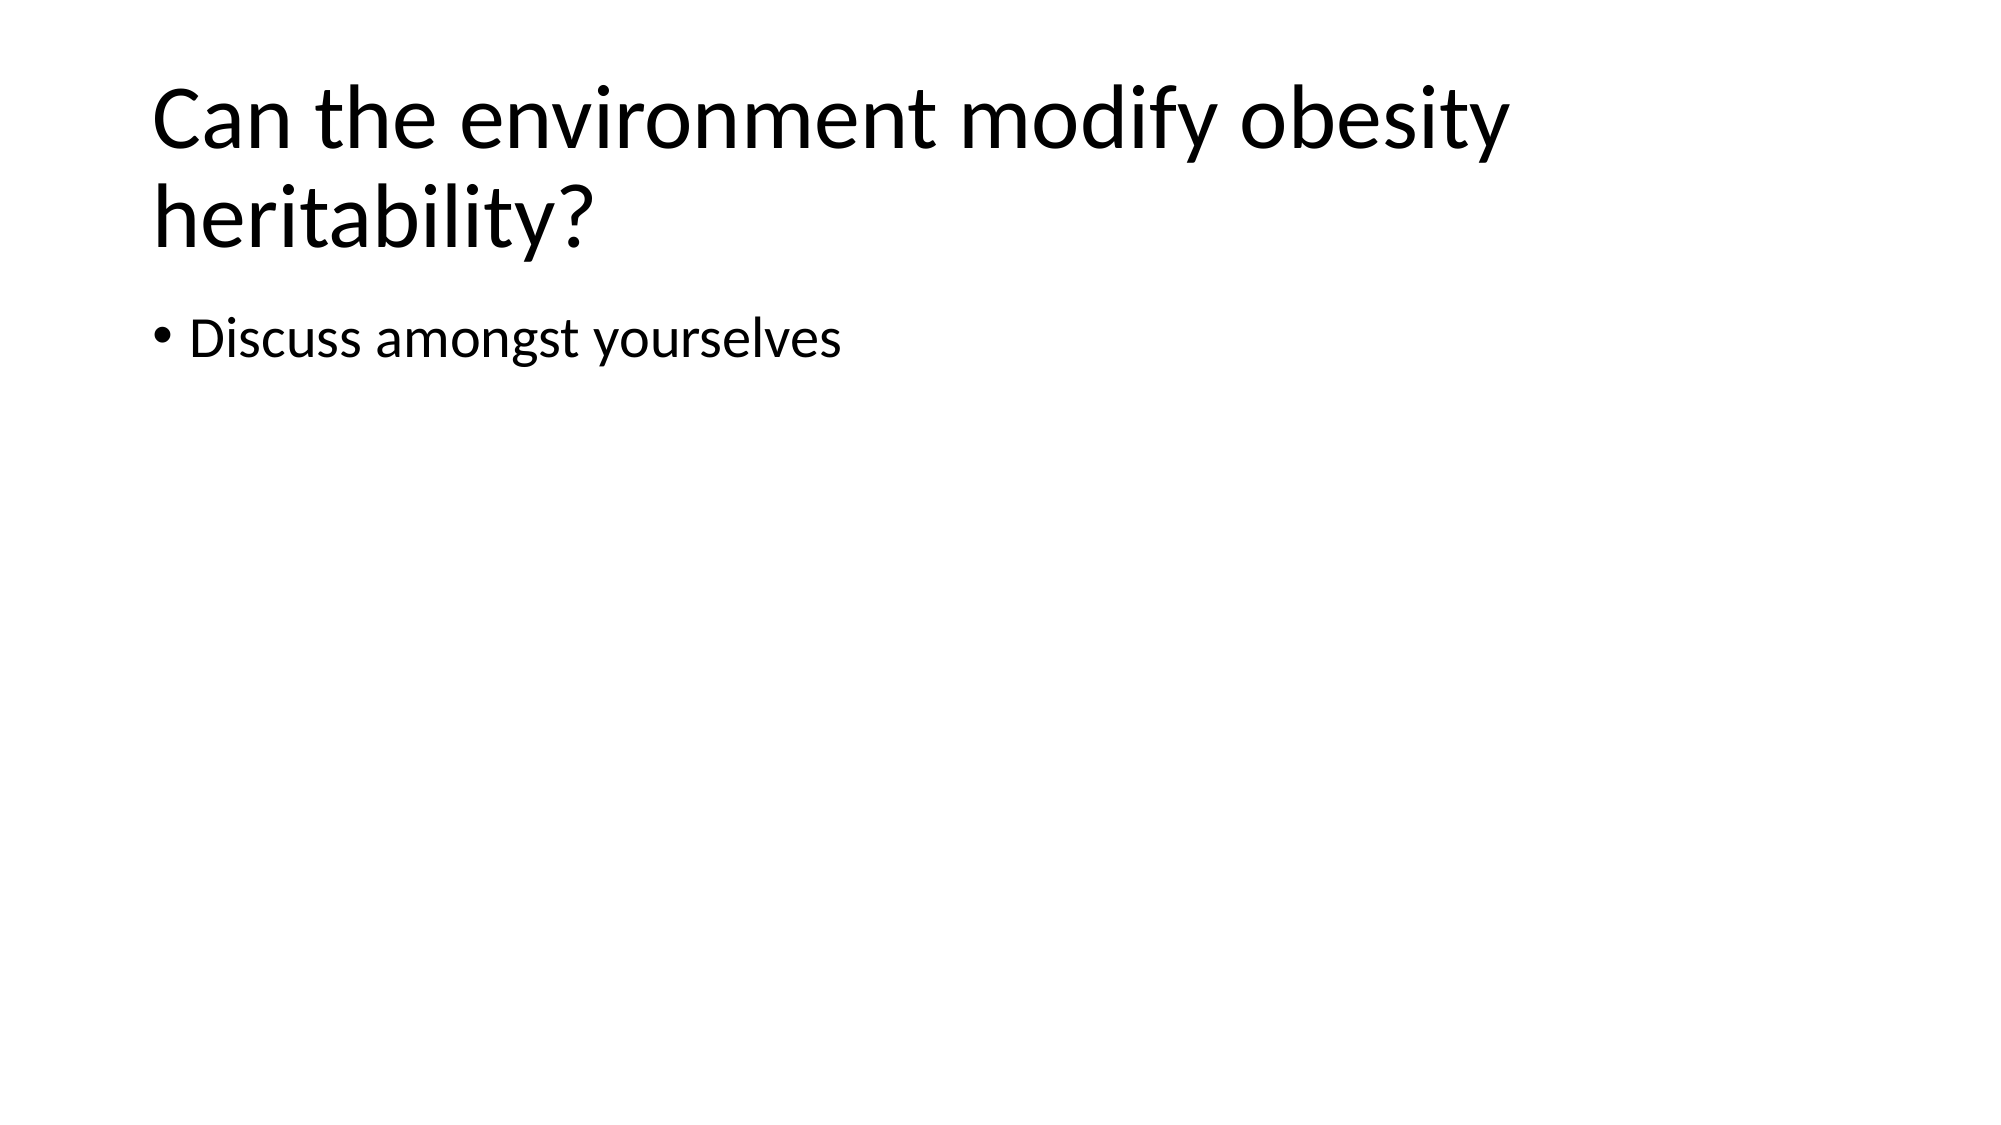

# Can the environment modify obesity heritability?
Discuss amongst yourselves